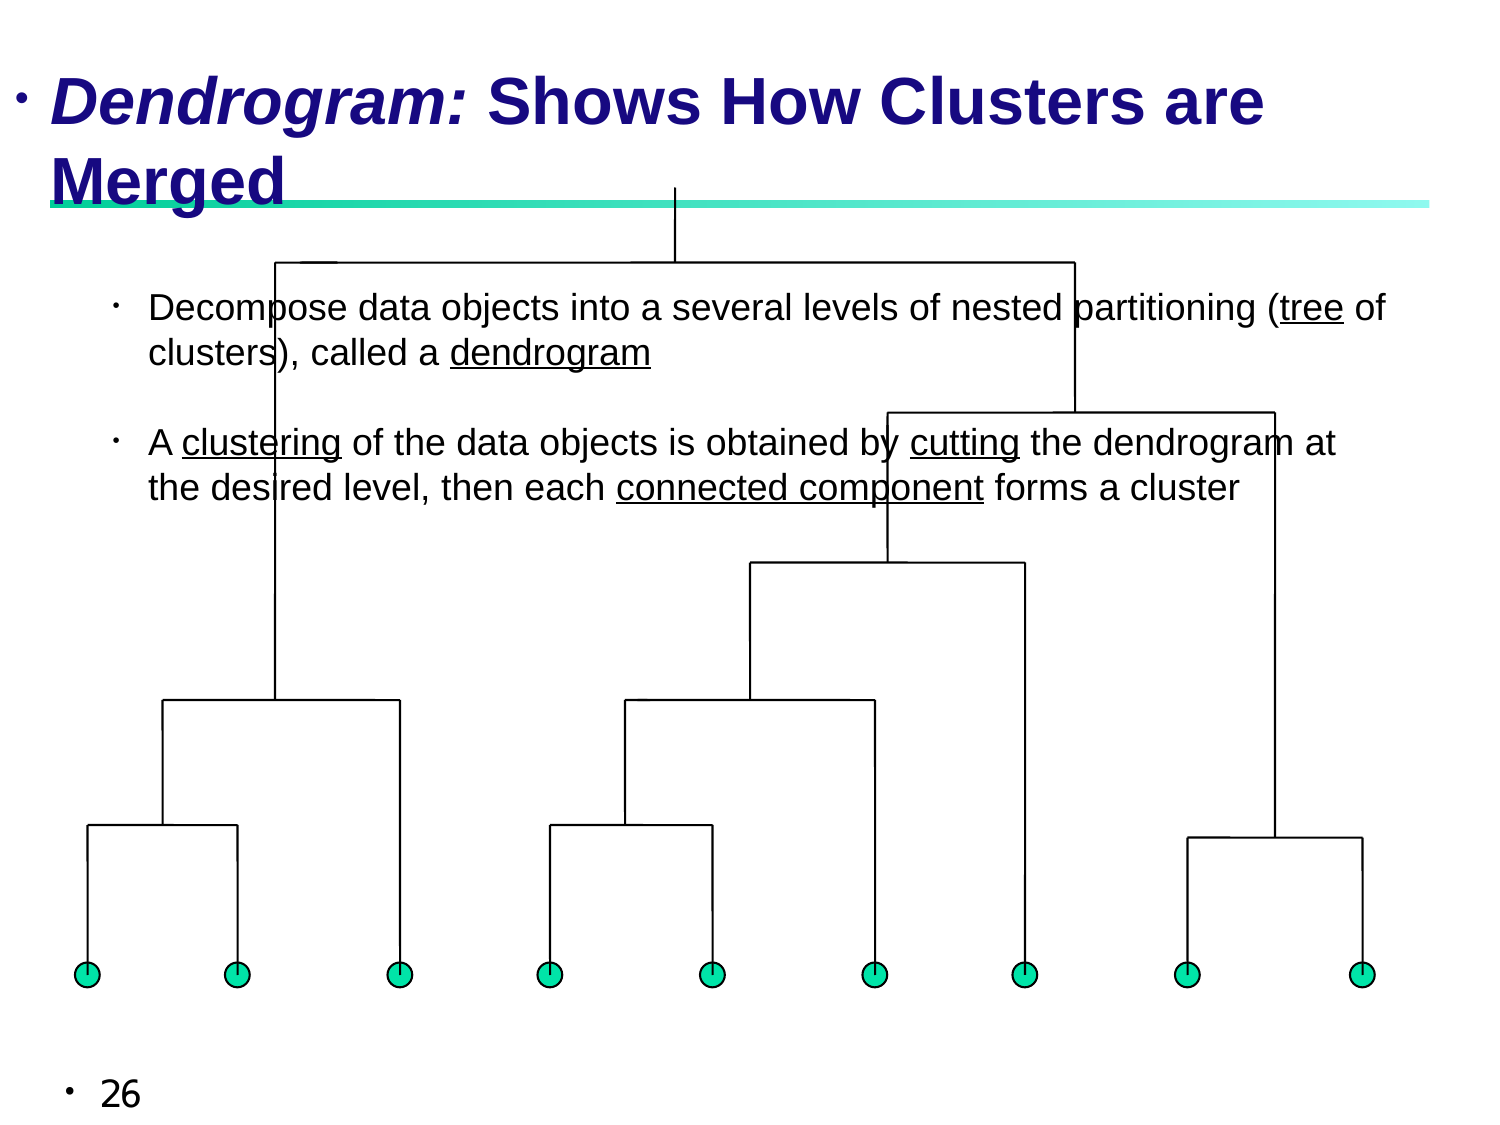

Dendrogram: Shows How Clusters are Merged

Decompose data objects into a several levels of nested partitioning (tree of clusters), called a dendrogram

A clustering of the data objects is obtained by cutting the dendrogram at the desired level, then each connected component forms a cluster

26